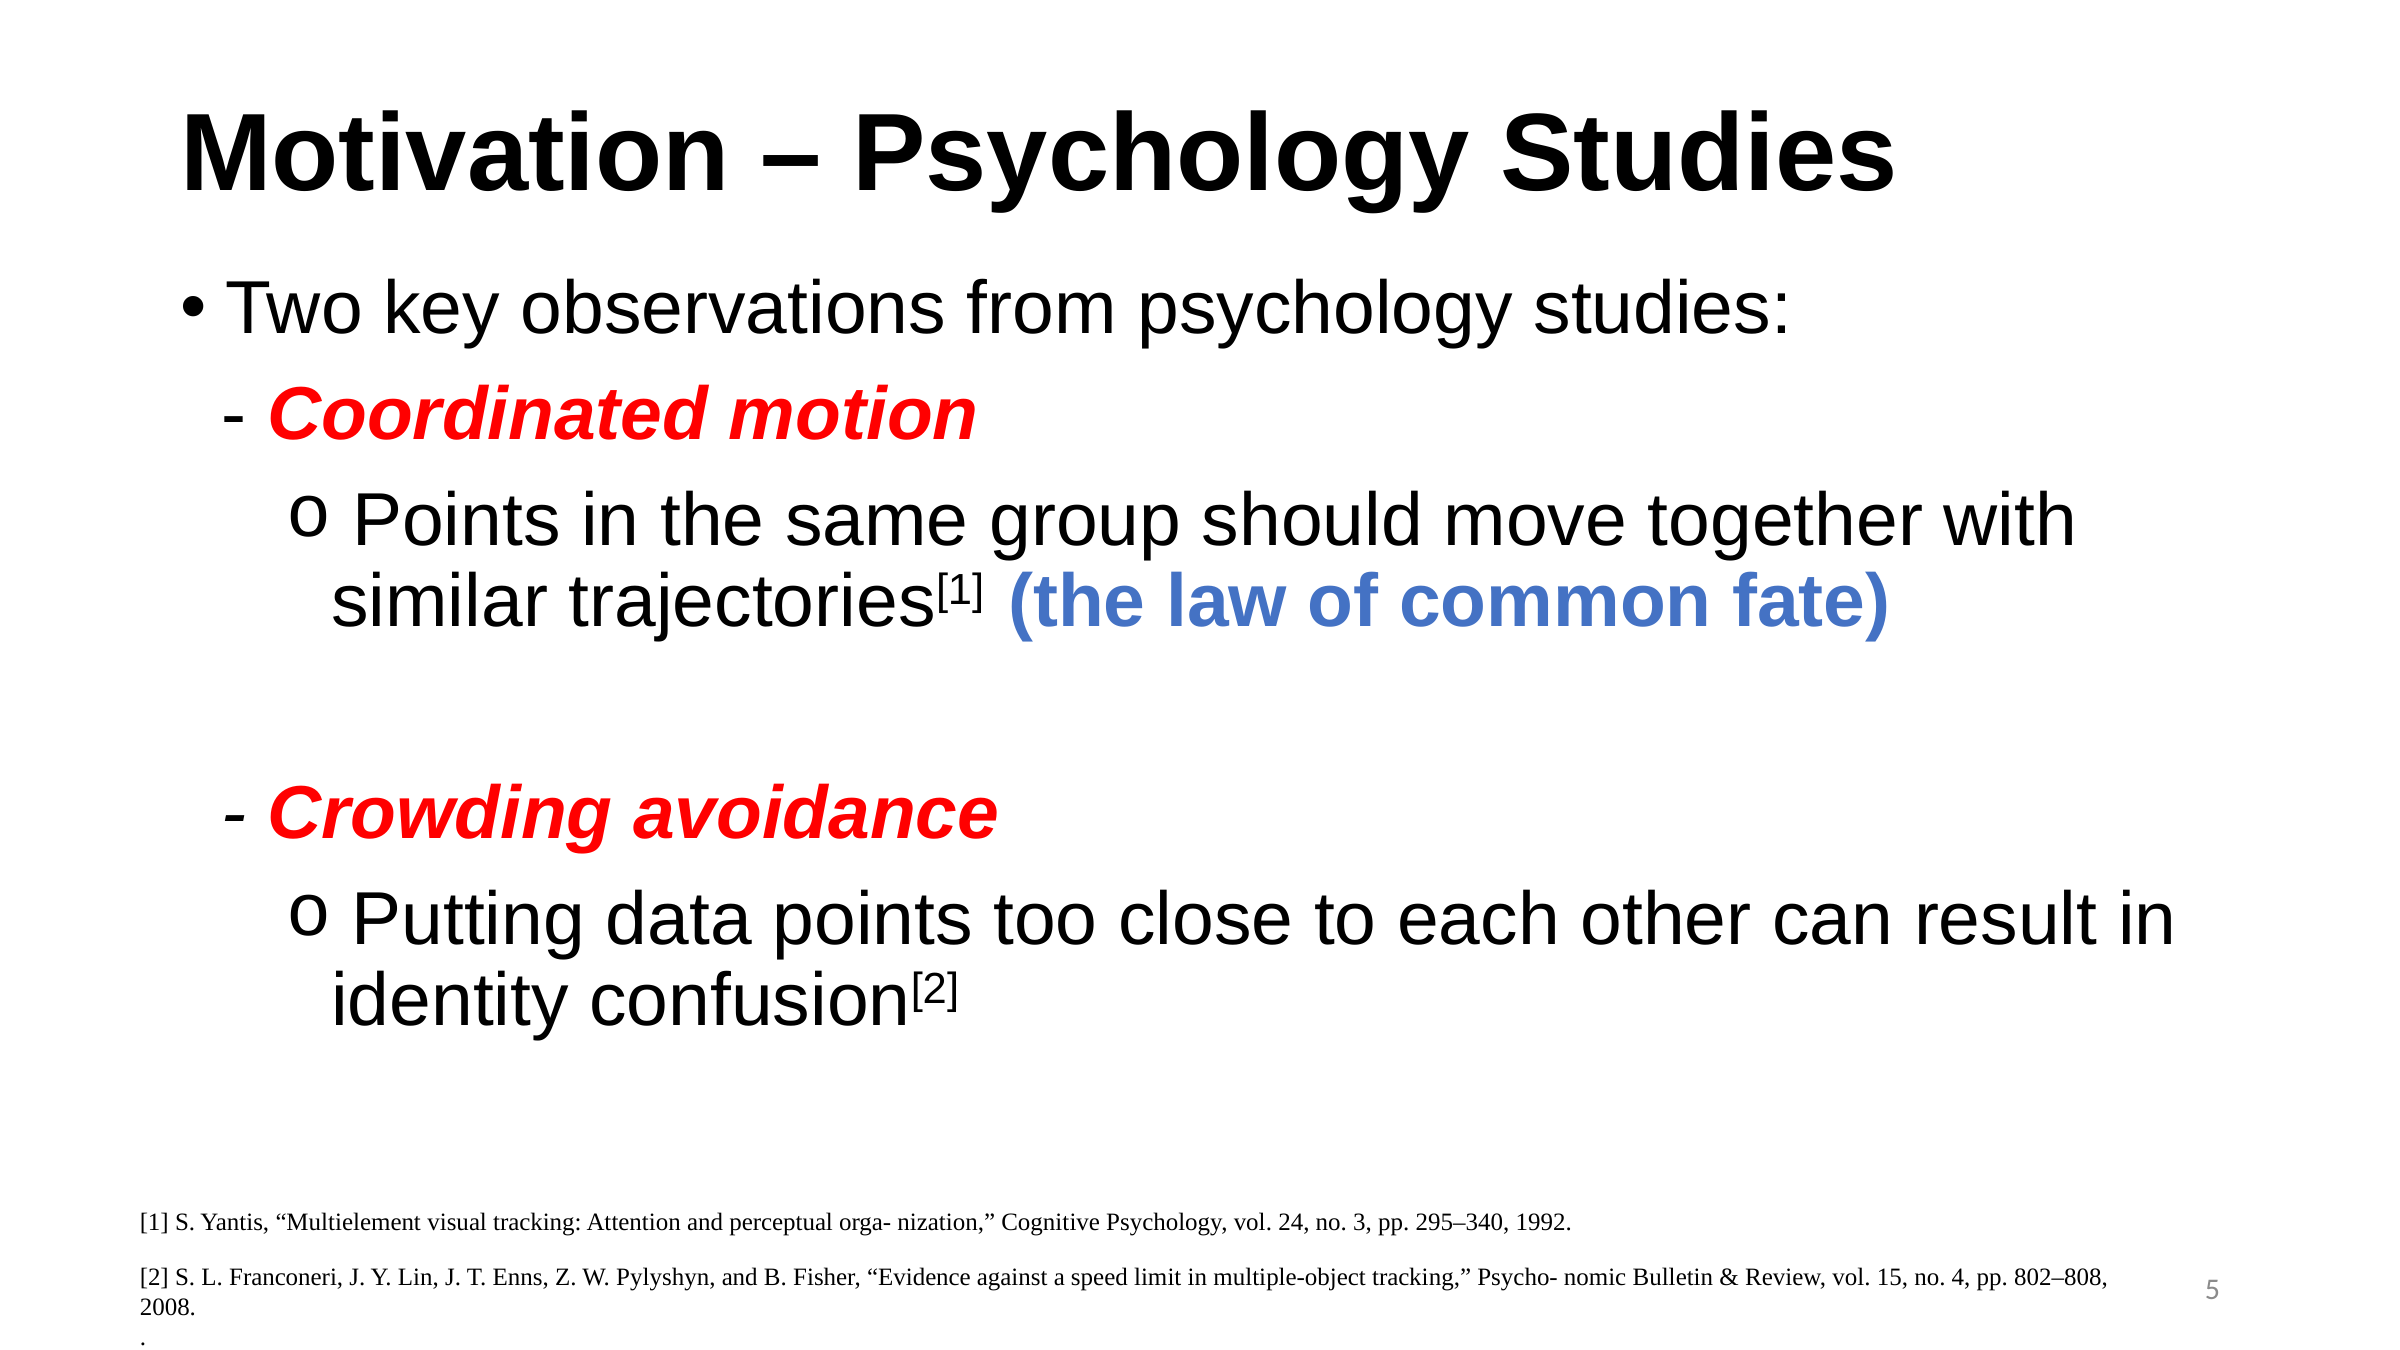

# Motivation – Psychology Studies
Two key observations from psychology studies:
  - Coordinated motion
 Points in the same group should move together with similar trajectories[1]  (the law of common fate)

  - Crowding avoidance
 Putting data points too close to each other can result in identity confusion[2]

[1] S. Yantis, “Multielement visual tracking: Attention and perceptual orga- nization,” Cognitive Psychology, vol. 24, no. 3, pp. 295–340, 1992.
5
[2] S. L. Franconeri, J. Y. Lin, J. T. Enns, Z. W. Pylyshyn, and B. Fisher, “Evidence against a speed limit in multiple-object tracking,” Psycho- nomic Bulletin & Review, vol. 15, no. 4, pp. 802–808, 2008.
.